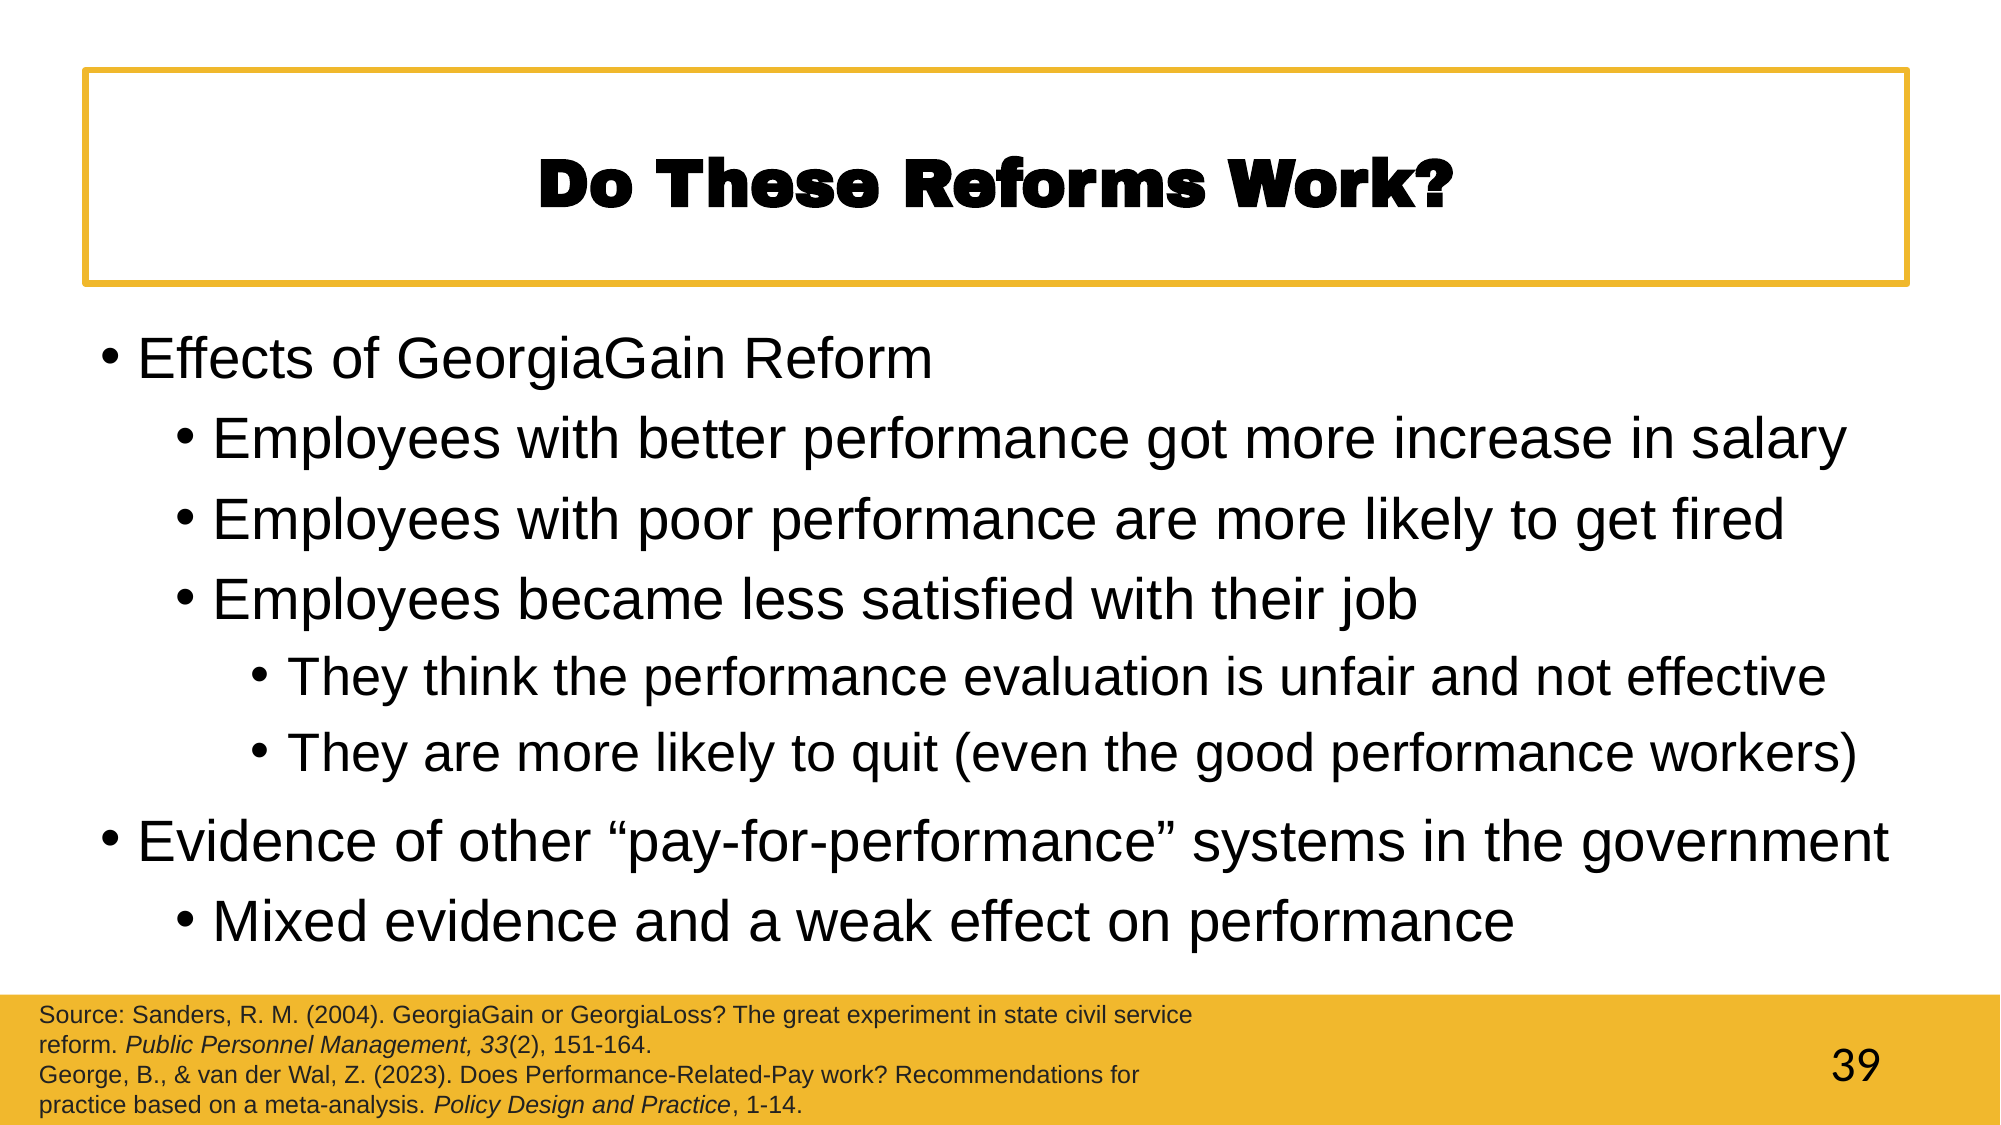

Do These Reforms Work?

Effects of GeorgiaGain Reform
Employees with better performance got more increase in salary
Employees with poor performance are more likely to get fired
Employees became less satisfied with their job
They think the performance evaluation is unfair and not effective
They are more likely to quit (even the good performance workers)
Evidence of other “pay-for-performance” systems in the government
Mixed evidence and a weak effect on performance
Source: Sanders, R. M. (2004). GeorgiaGain or GeorgiaLoss? The great experiment in state civil service reform. Public Personnel Management, 33(2), 151-164.
George, B., & van der Wal, Z. (2023). Does Performance-Related-Pay work? Recommendations for practice based on a meta-analysis. Policy Design and Practice, 1-14.